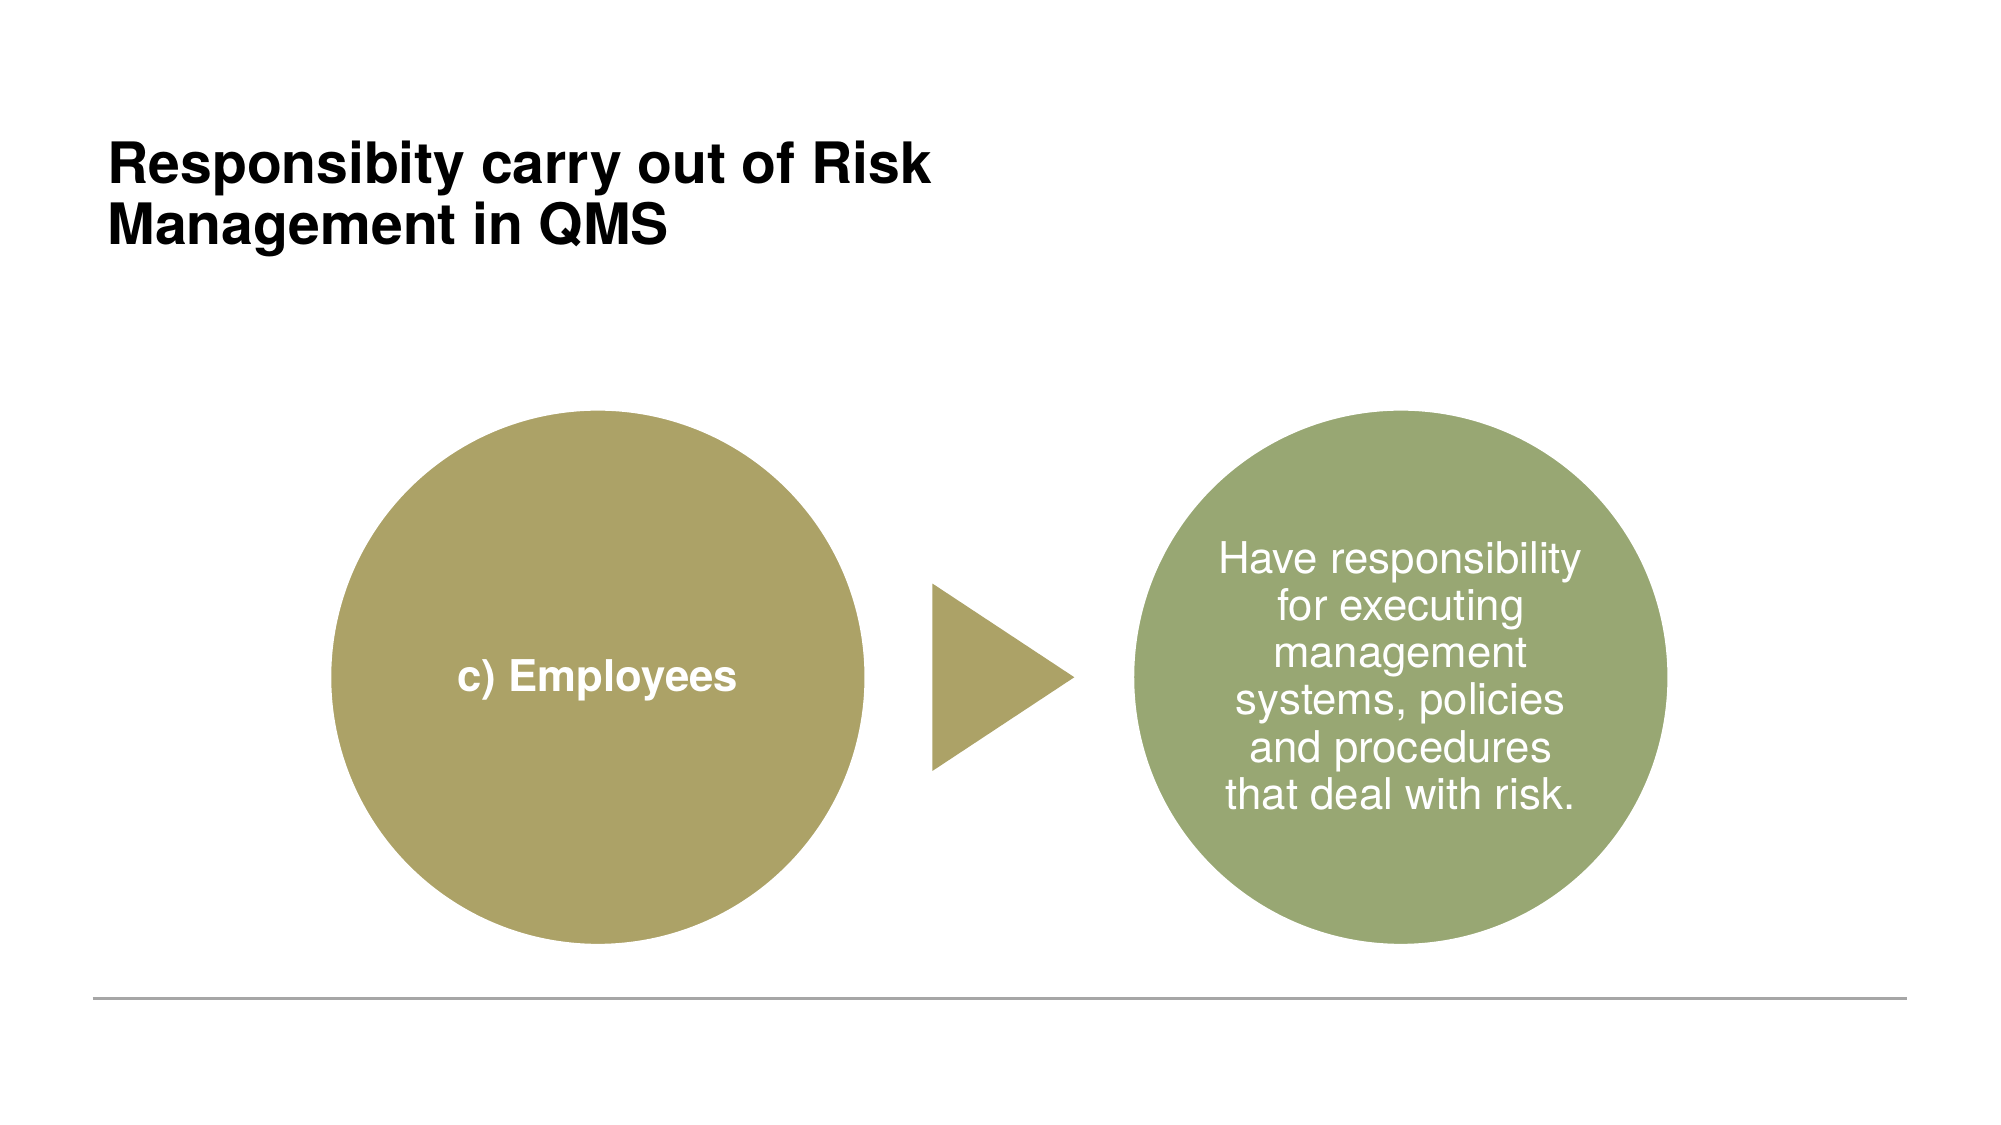

# Responsibity carry out of Risk Management in QMS
c) Employees
Have responsibility for executing management systems, policies and procedures that deal with risk.